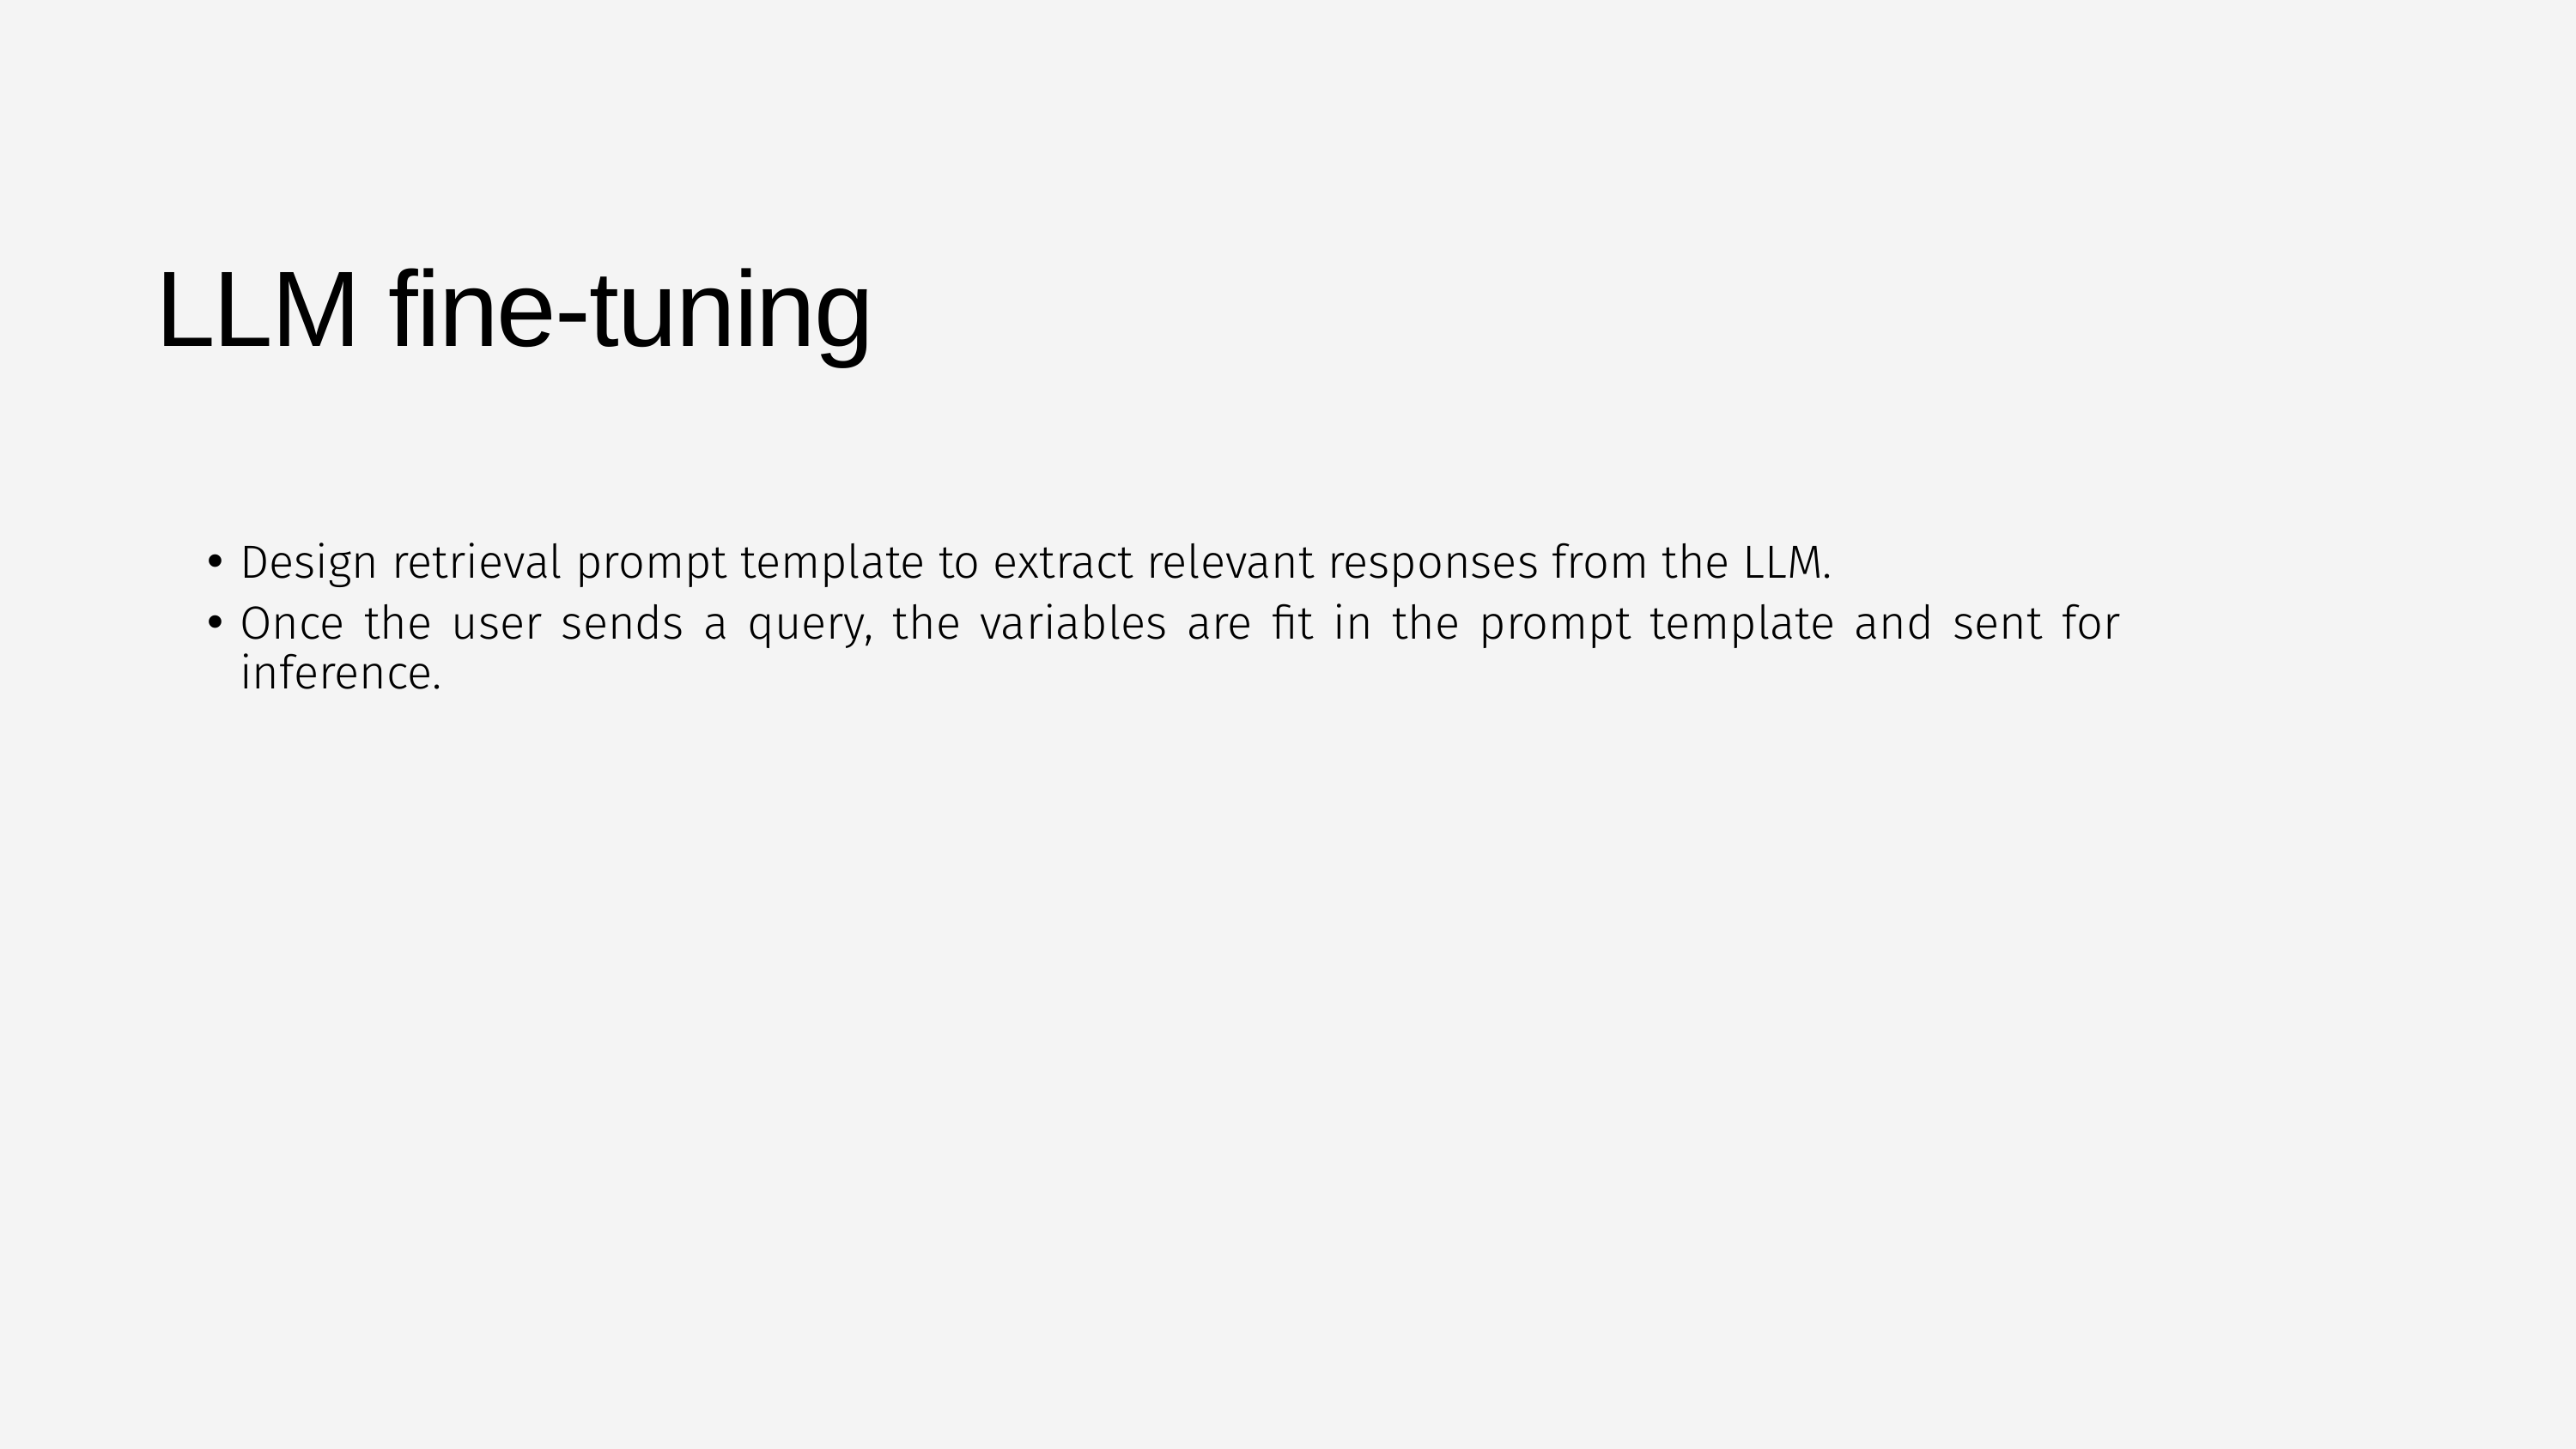

LLM fine-tuning
Design retrieval prompt template to extract relevant responses from the LLM.
Once the user sends a query, the variables are fit in the prompt template and sent for inference.